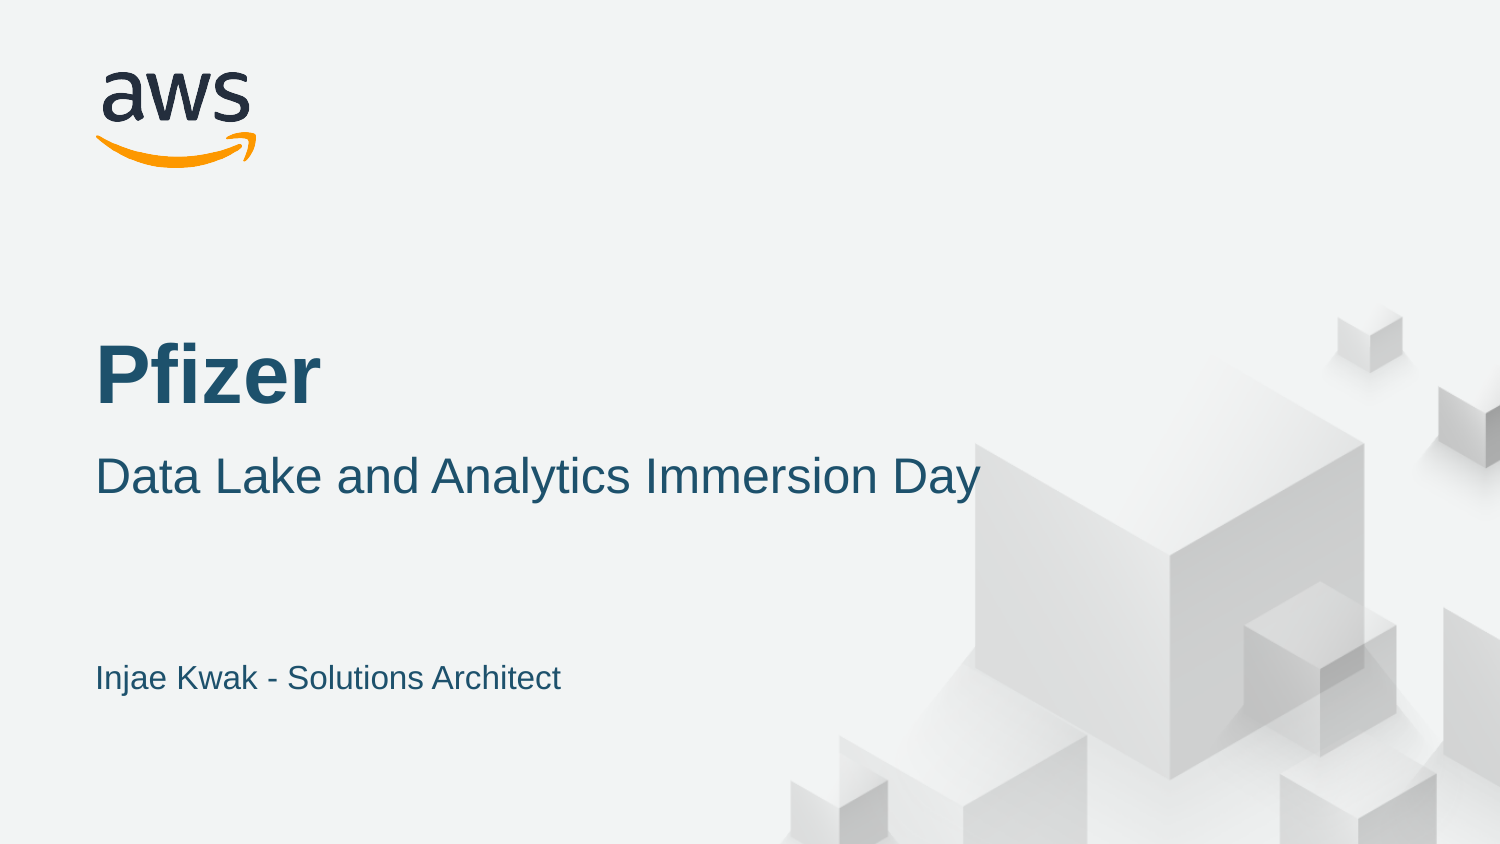

Pfizer
Data Lake and Analytics Immersion Day
Injae Kwak - Solutions Architect